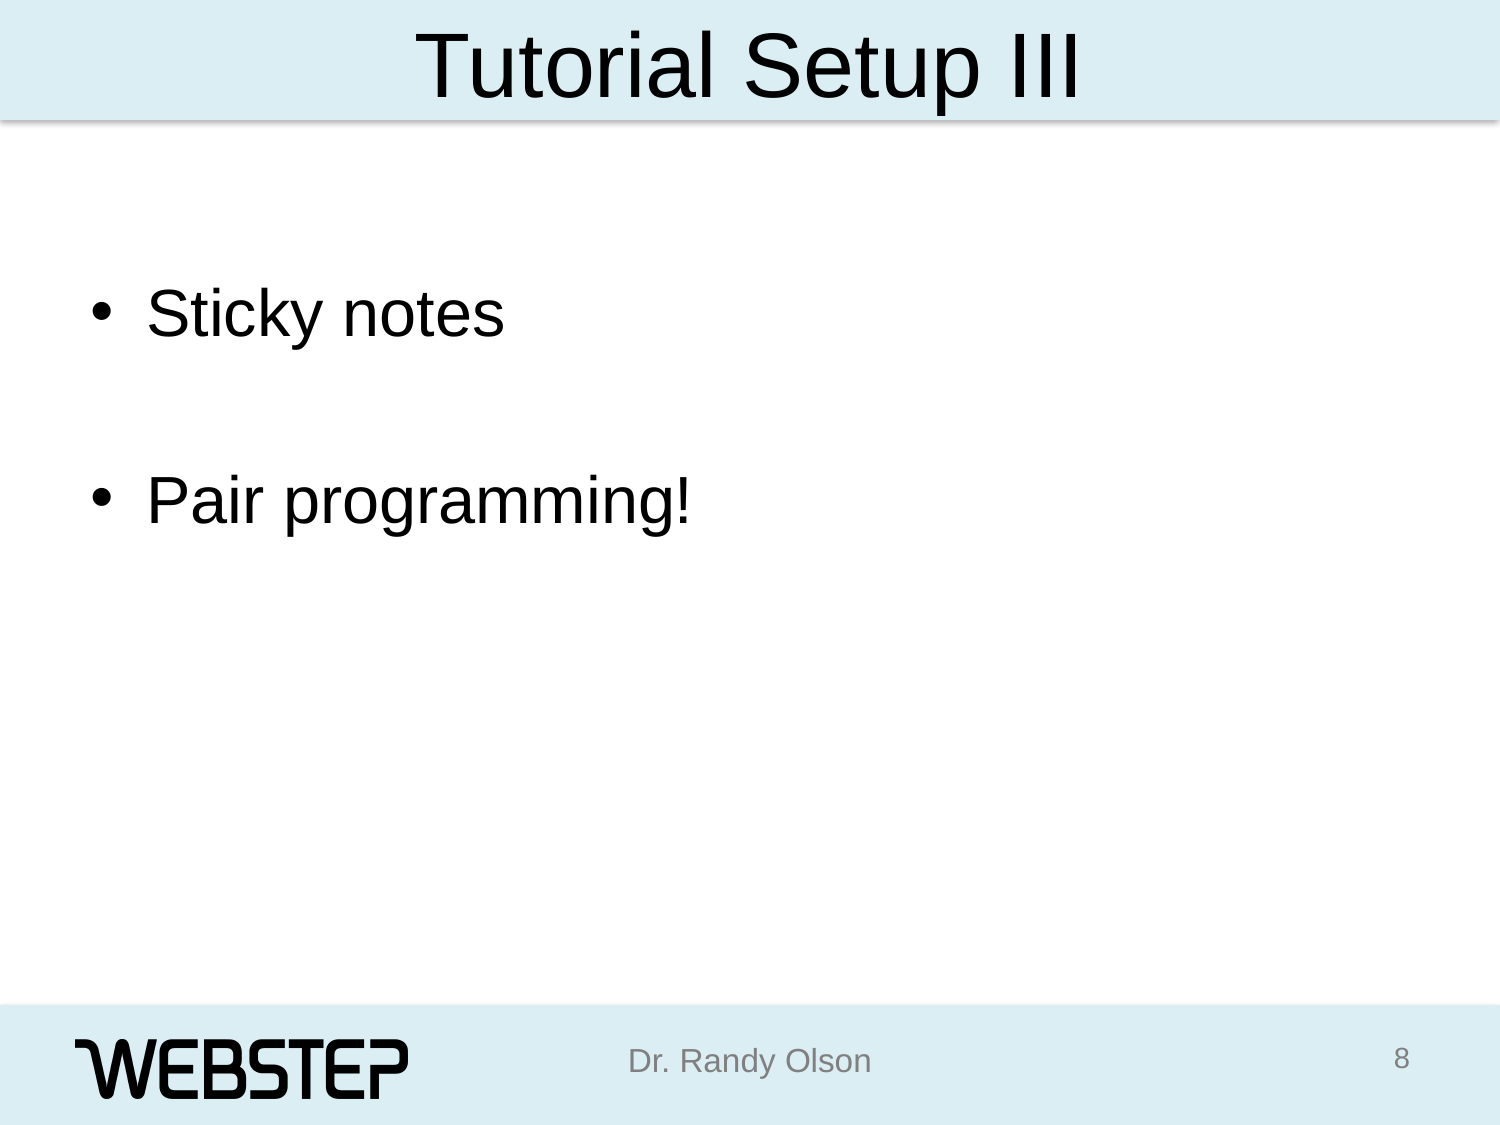

# Tutorial Setup III
Sticky notes

Pair programming!
8